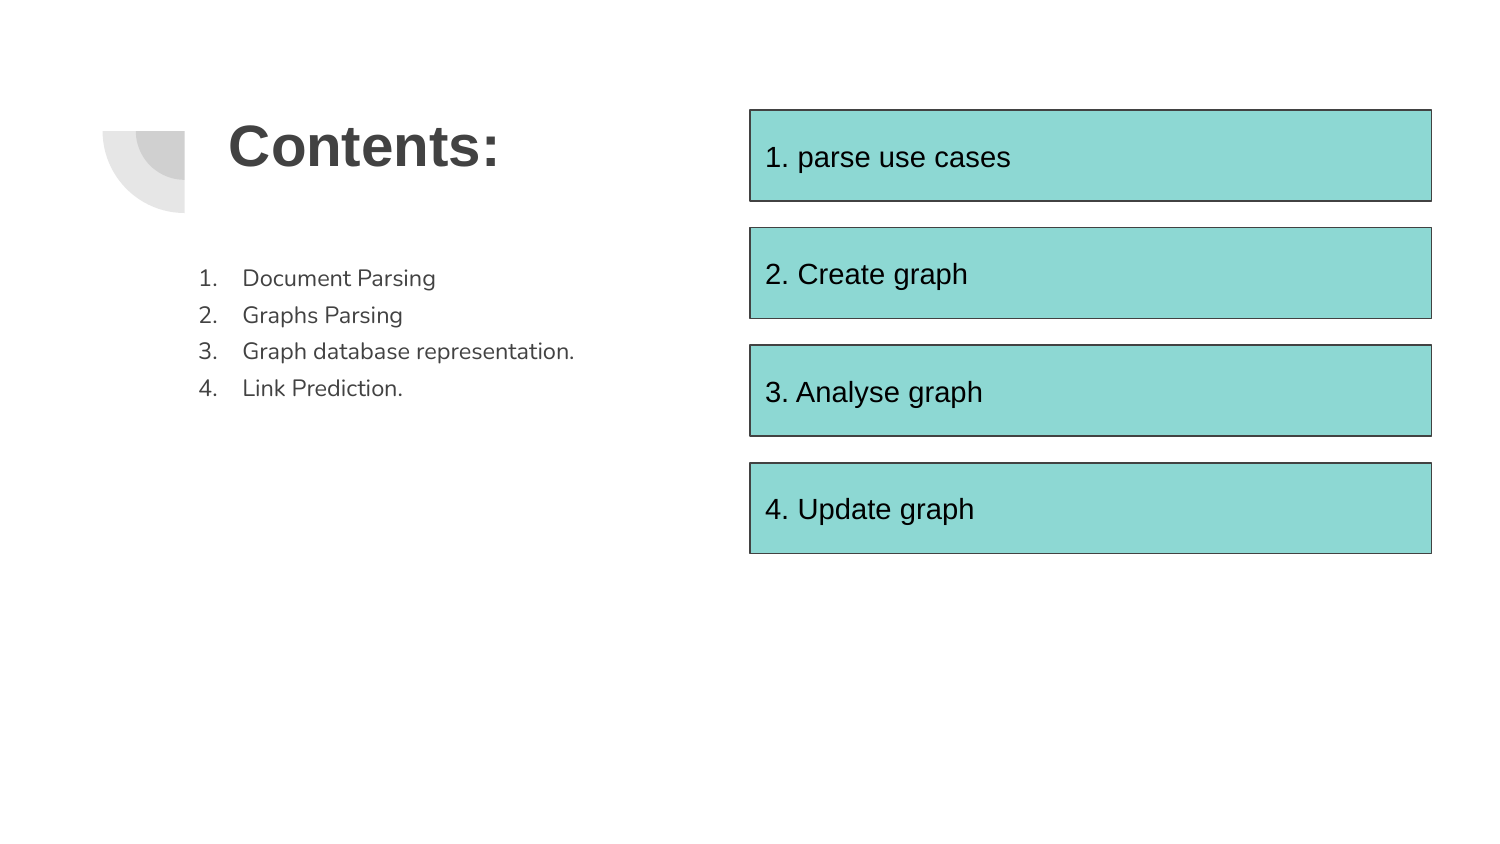

# Contents:
1. parse use cases
2. Create graph
Document Parsing
Graphs Parsing
Graph database representation.
Link Prediction.
3. Analyse graph
4. Update graph